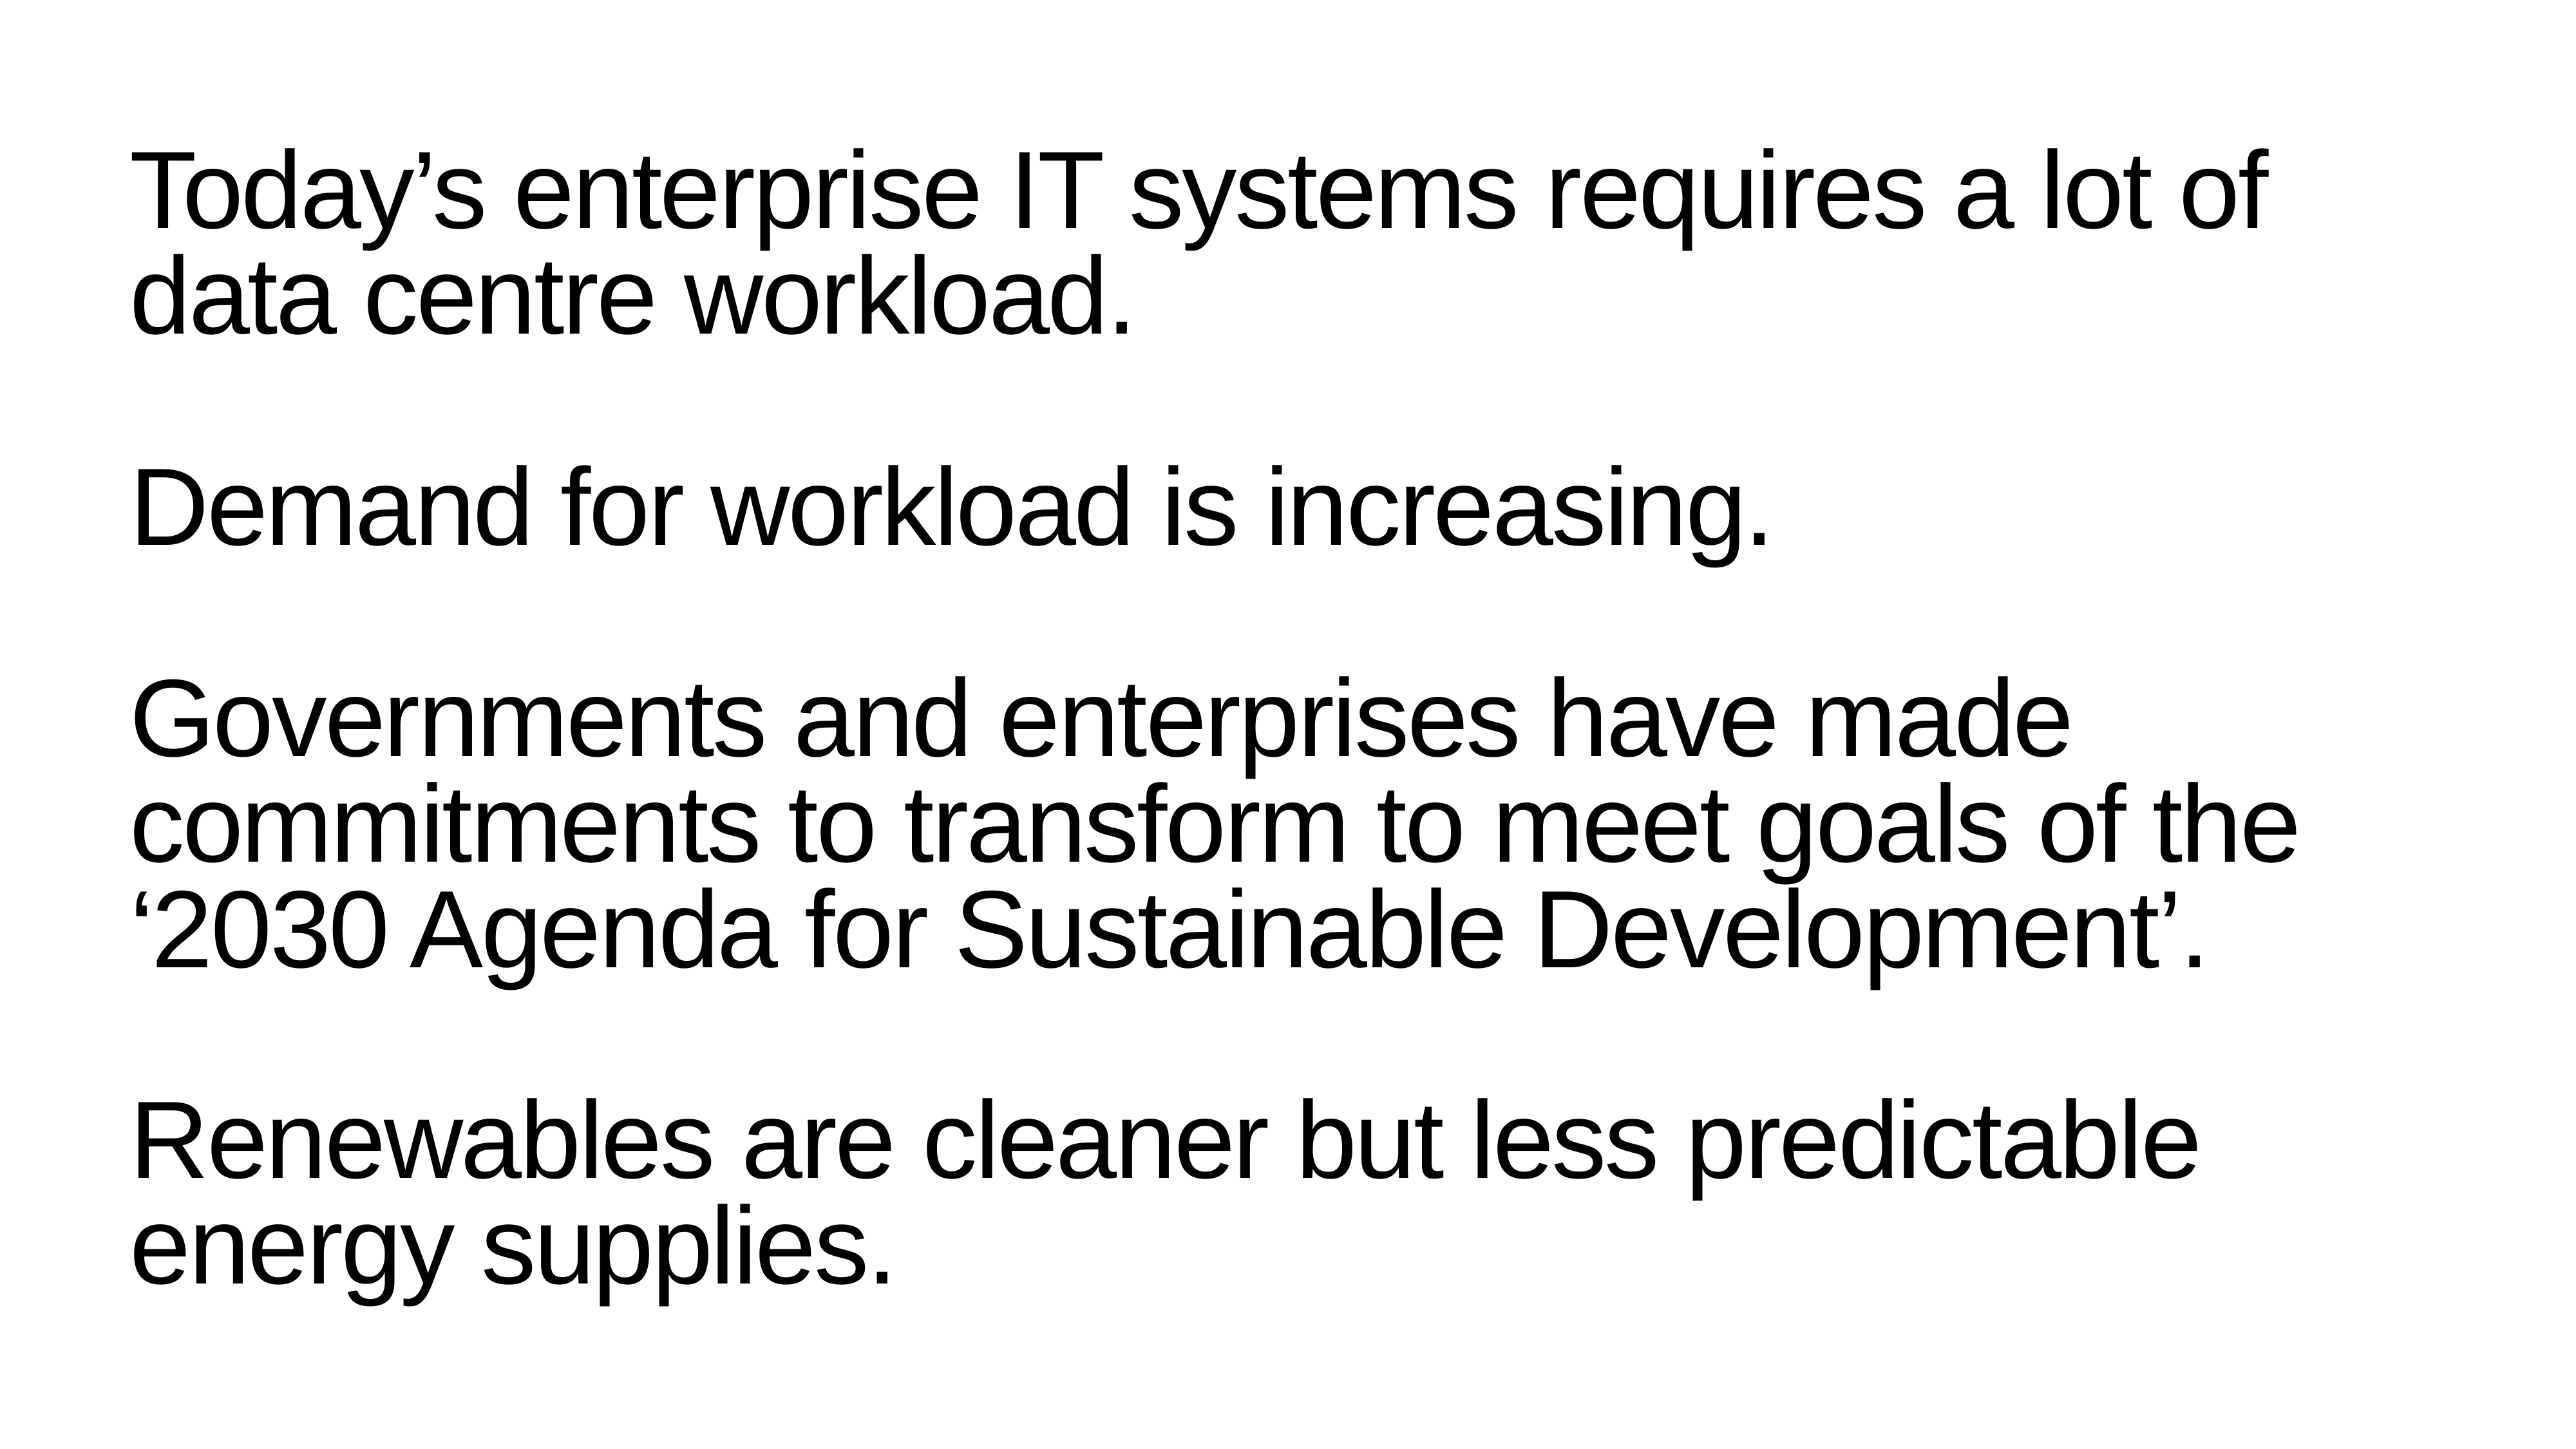

Today’s enterprise IT systems requires a lot of data centre workload.

Demand for workload is increasing.

Governments and enterprises have made commitments to transform to meet goals of the ‘2030 Agenda for Sustainable Development’.

Renewables are cleaner but less predictable energy supplies.